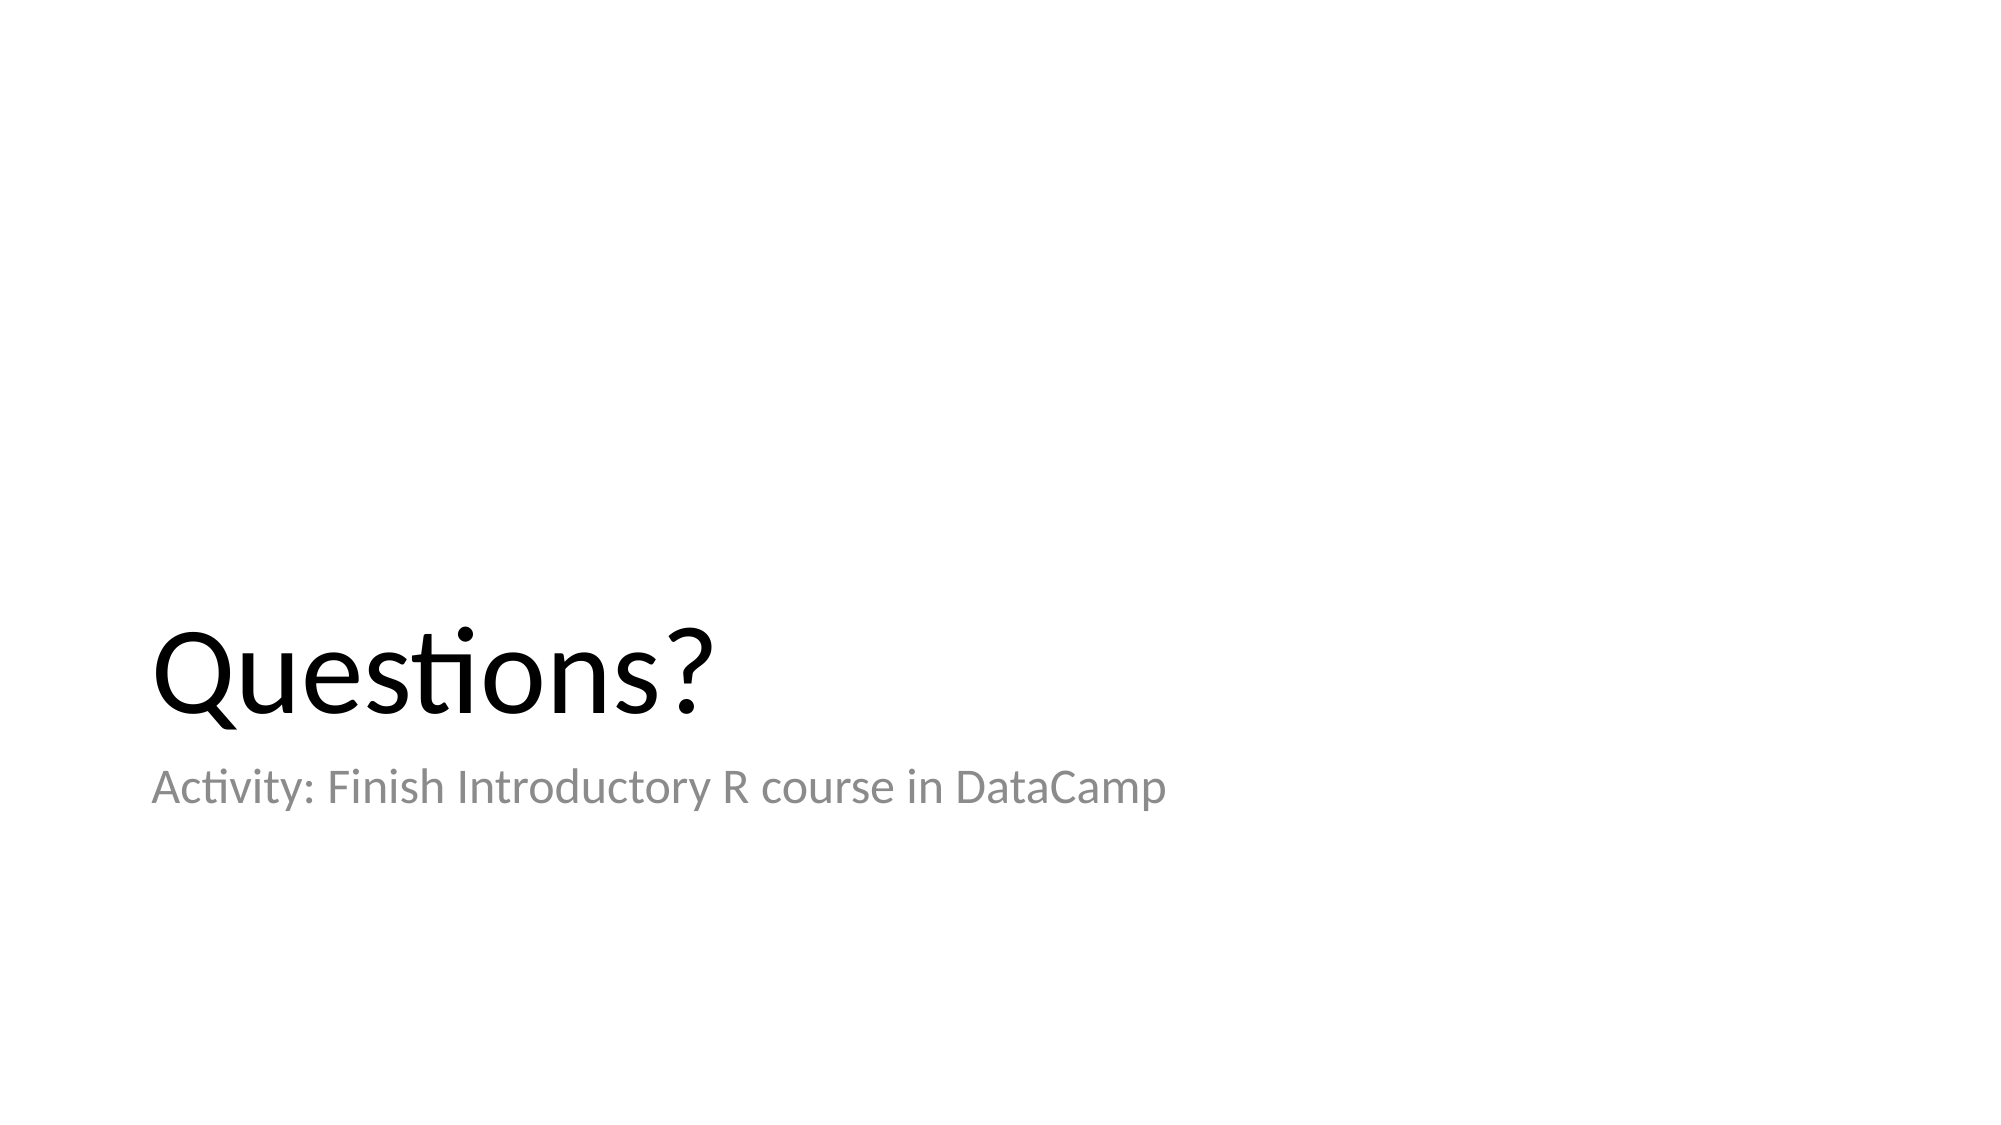

# Questions?
Activity: Finish Introductory R course in DataCamp